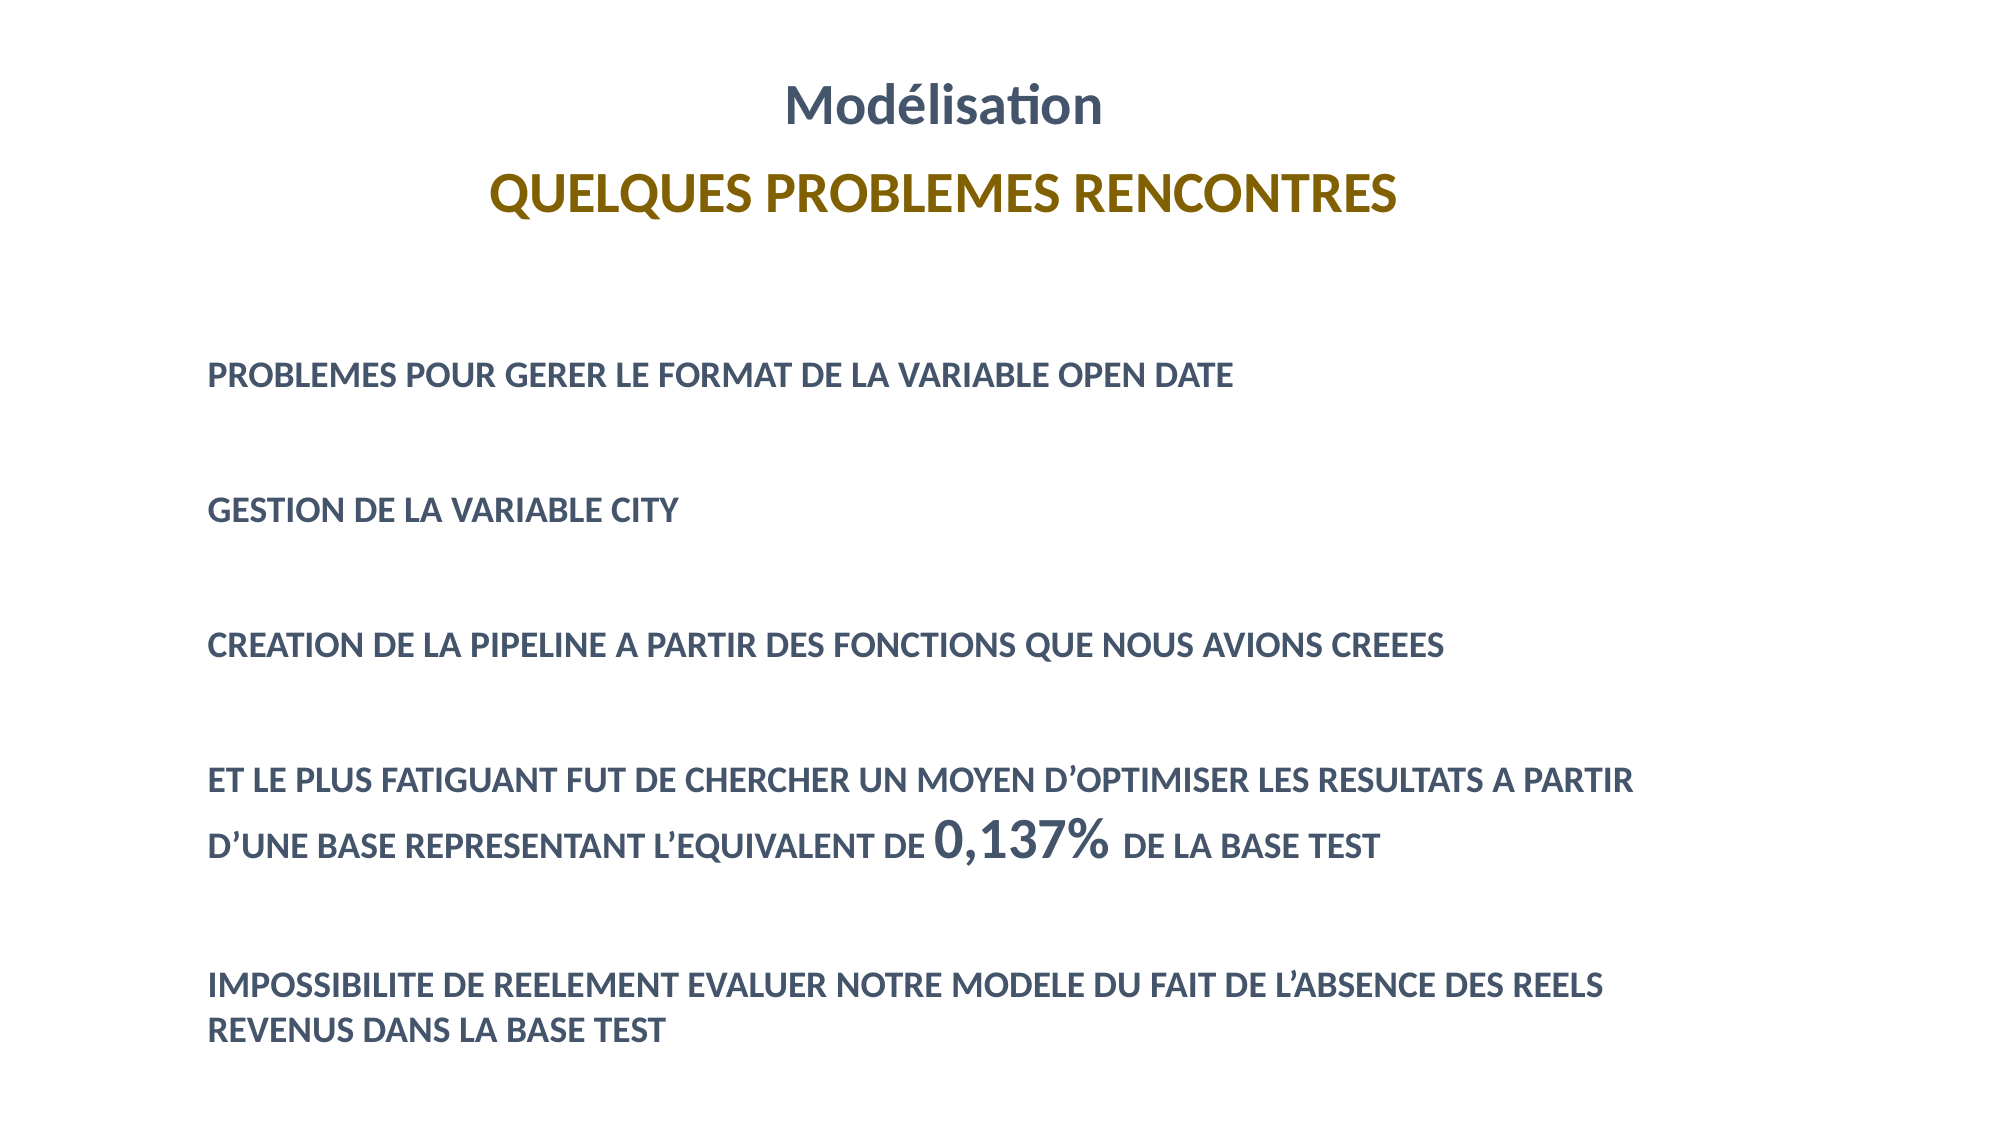

Modélisation
QUELQUES PROBLEMES RENCONTRES
PROBLEMES POUR GERER LE FORMAT DE LA VARIABLE OPEN DATE

GESTION DE LA VARIABLE CITY

CREATION DE LA PIPELINE A PARTIR DES FONCTIONS QUE NOUS AVIONS CREEES

ET LE PLUS FATIGUANT FUT DE CHERCHER UN MOYEN D’OPTIMISER LES RESULTATS A PARTIR D’UNE BASE REPRESENTANT L’EQUIVALENT DE 0,137% DE LA BASE TEST

IMPOSSIBILITE DE REELEMENT EVALUER NOTRE MODELE DU FAIT DE L’ABSENCE DES REELS REVENUS DANS LA BASE TEST

E N S A E
I S E   2